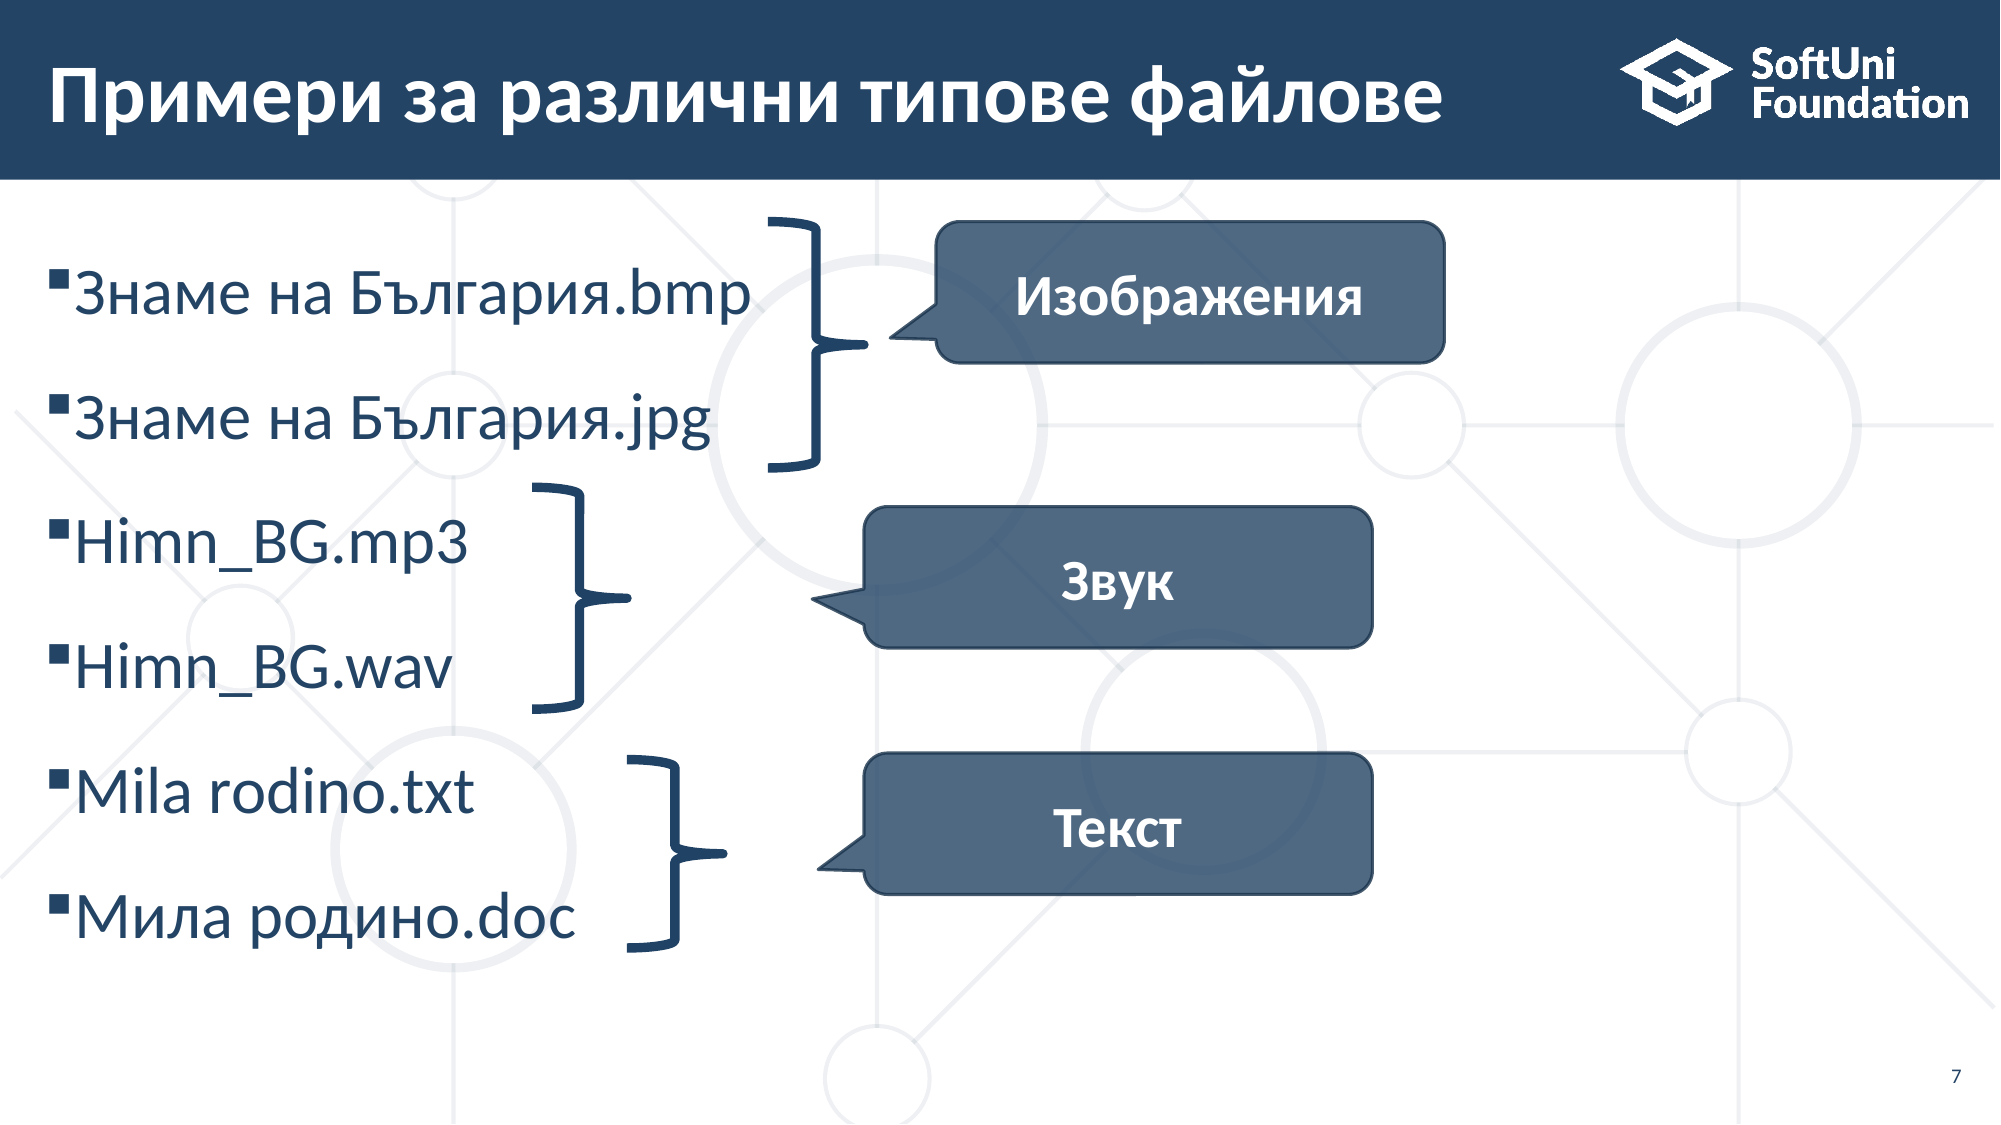

# Примери за различни типове файлове
Знаме на България.bmp
Знаме на България.jpg
Himn_BG.mp3
Himn_BG.wav
Mila rodino.txt
Мила родино.doc

Изображения

Звук
Текст

7